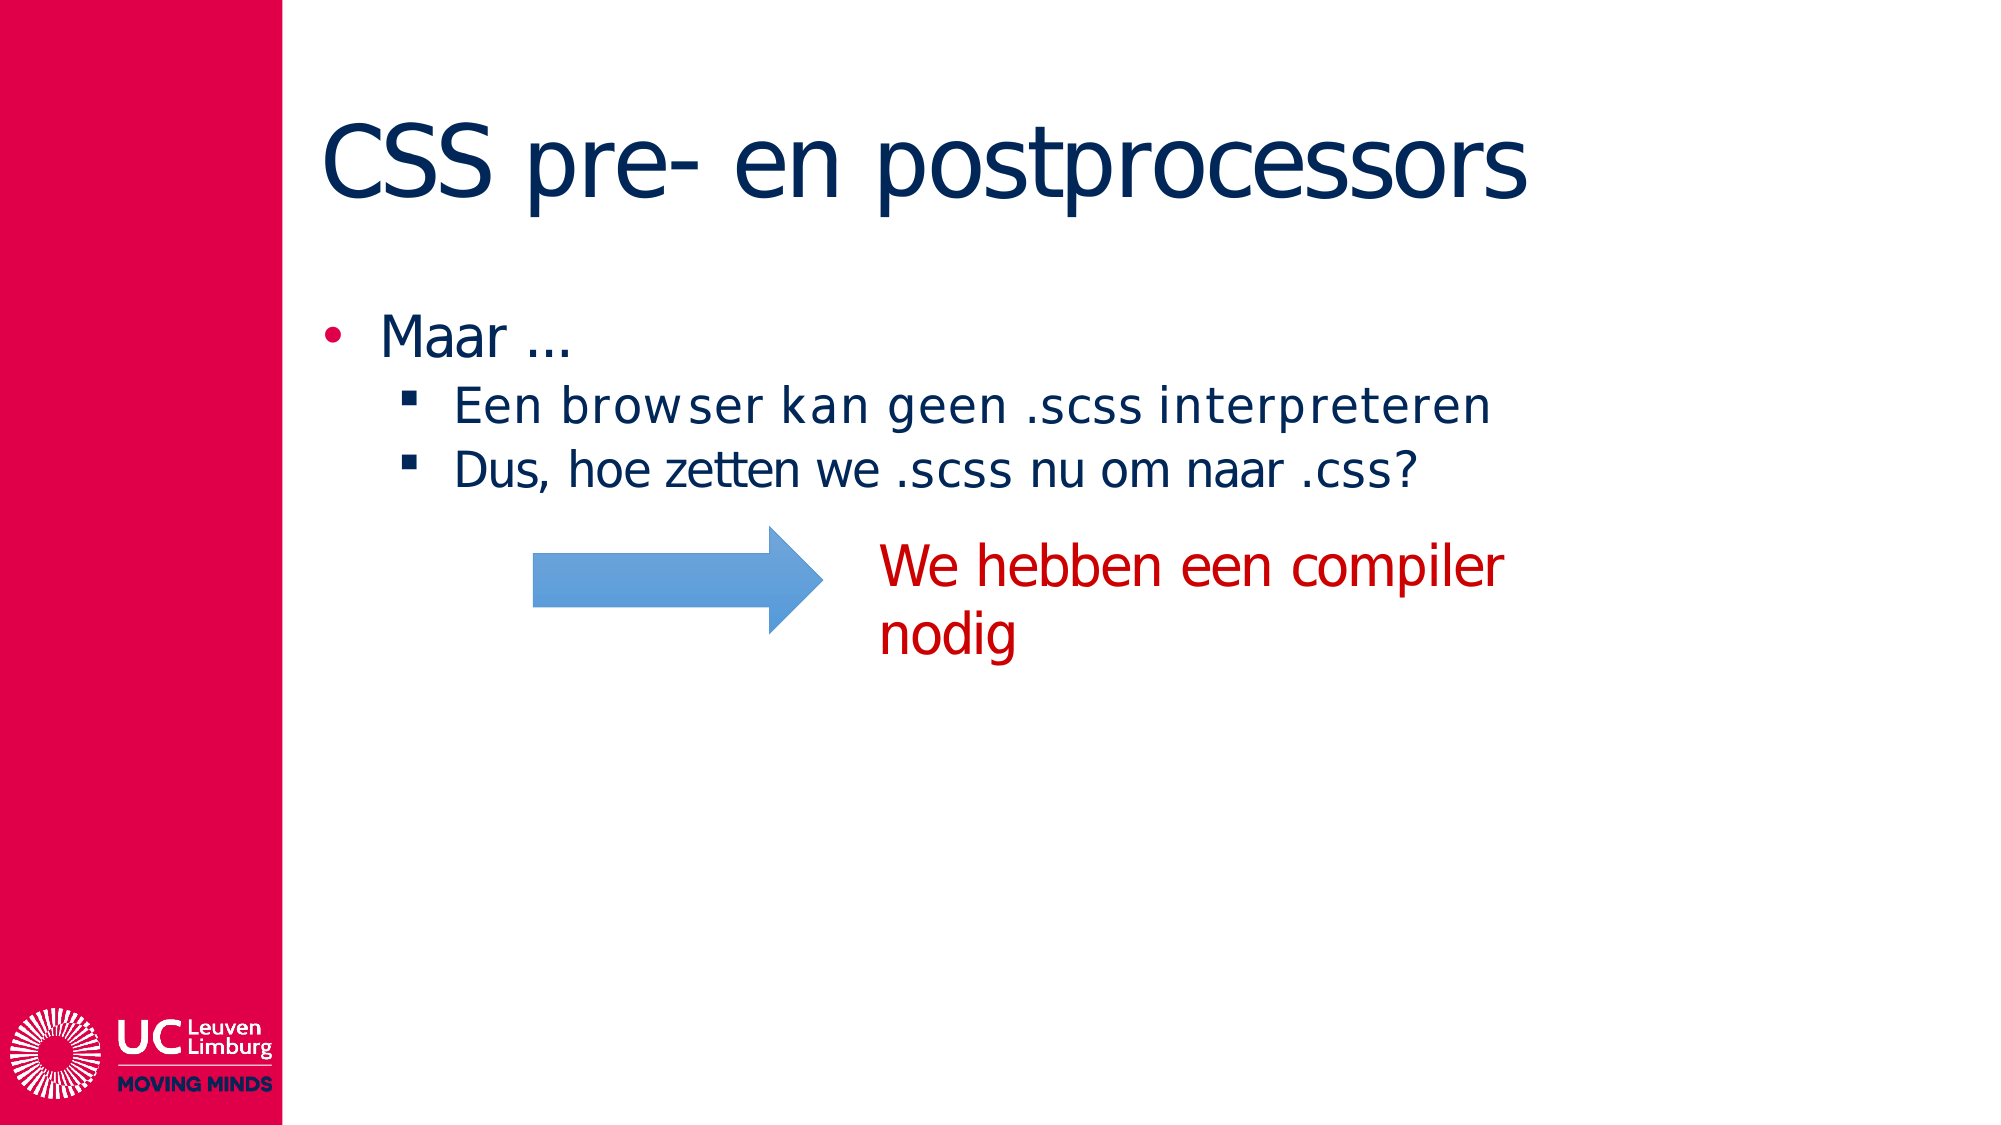

# CSS pre- en postprocessors
Maar …
Een browser kan geen .scss interpreteren
Dus, hoe zetten we .scss nu om naar .css?
We hebben een compiler nodig